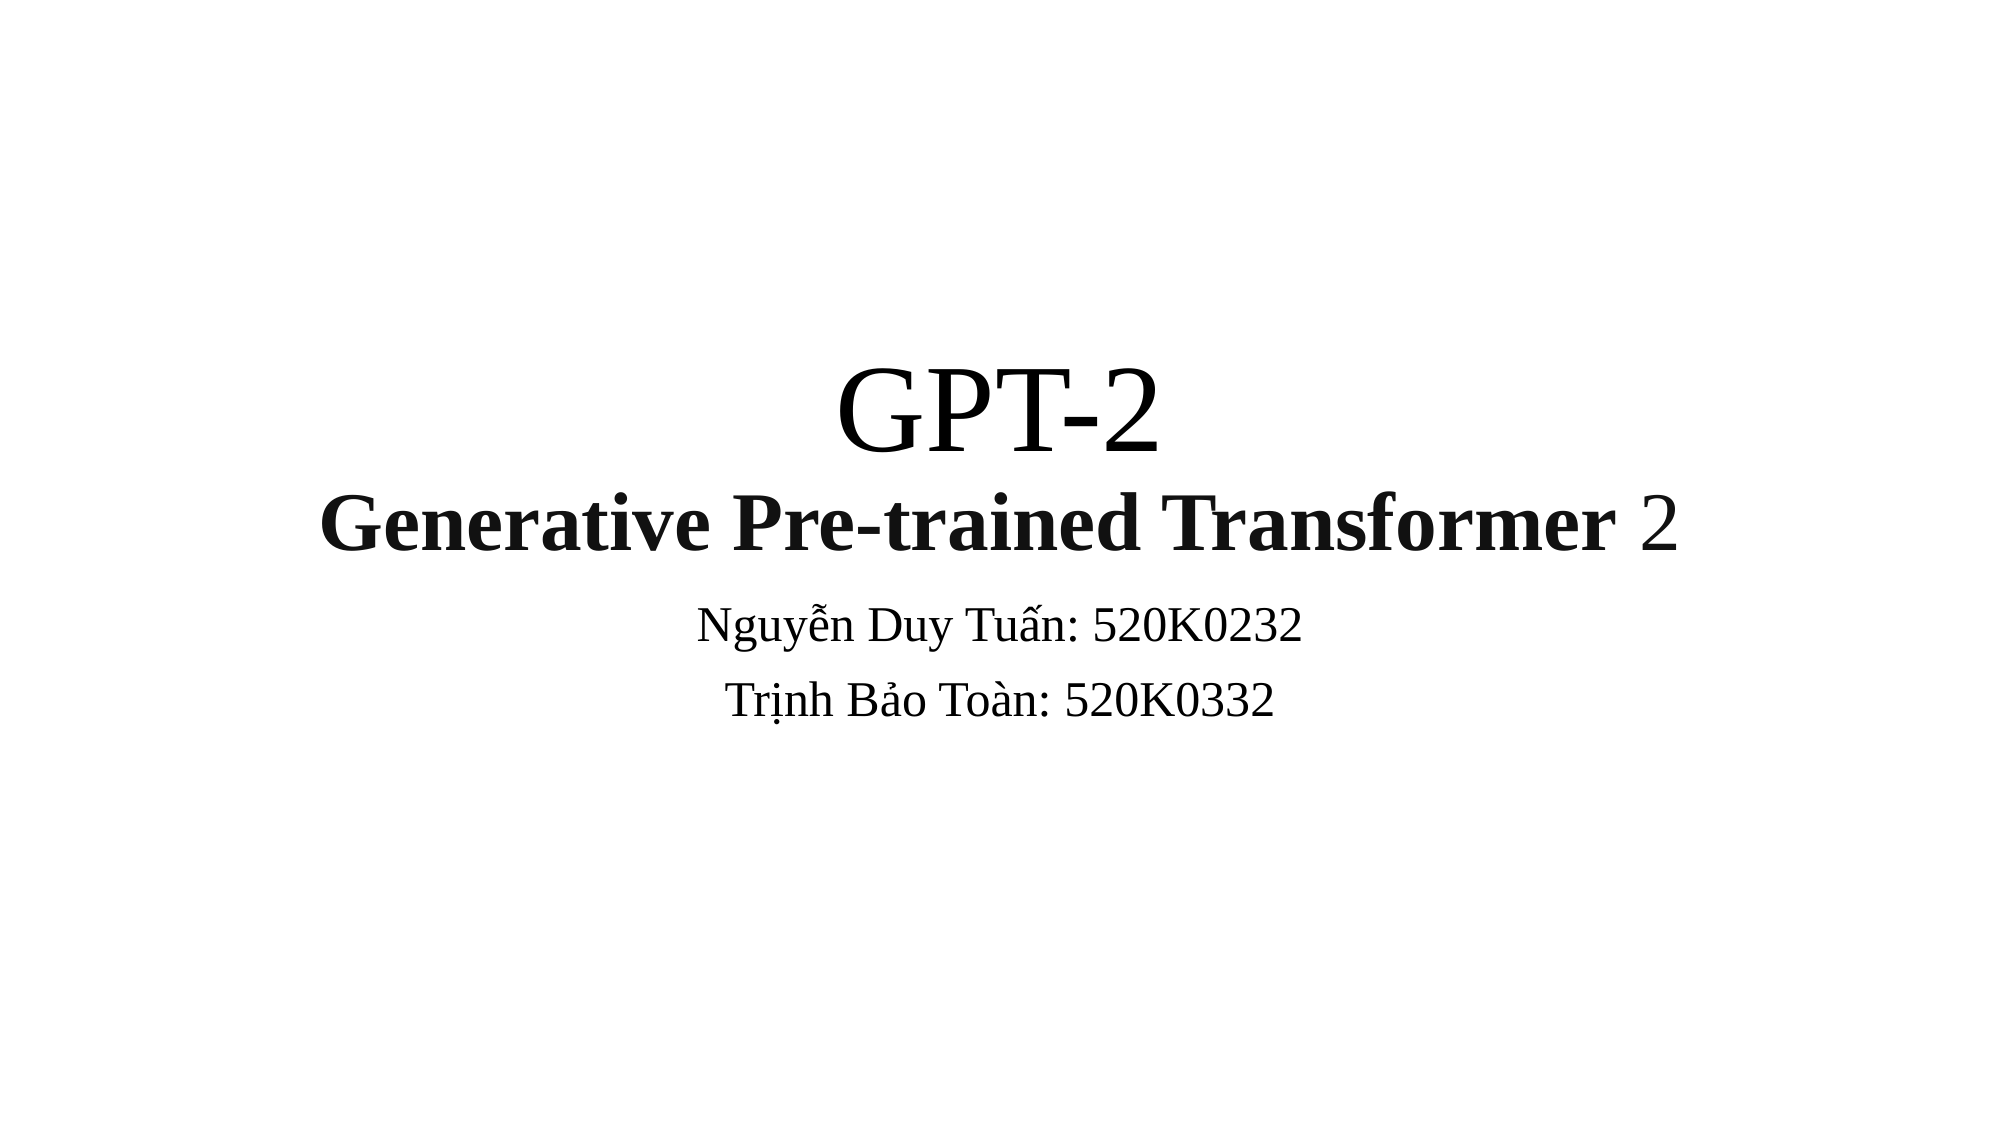

# GPT-2
Generative Pre-trained Transformer 2
Nguyễn Duy Tuấn: 520K0232
Trịnh Bảo Toàn: 520K0332